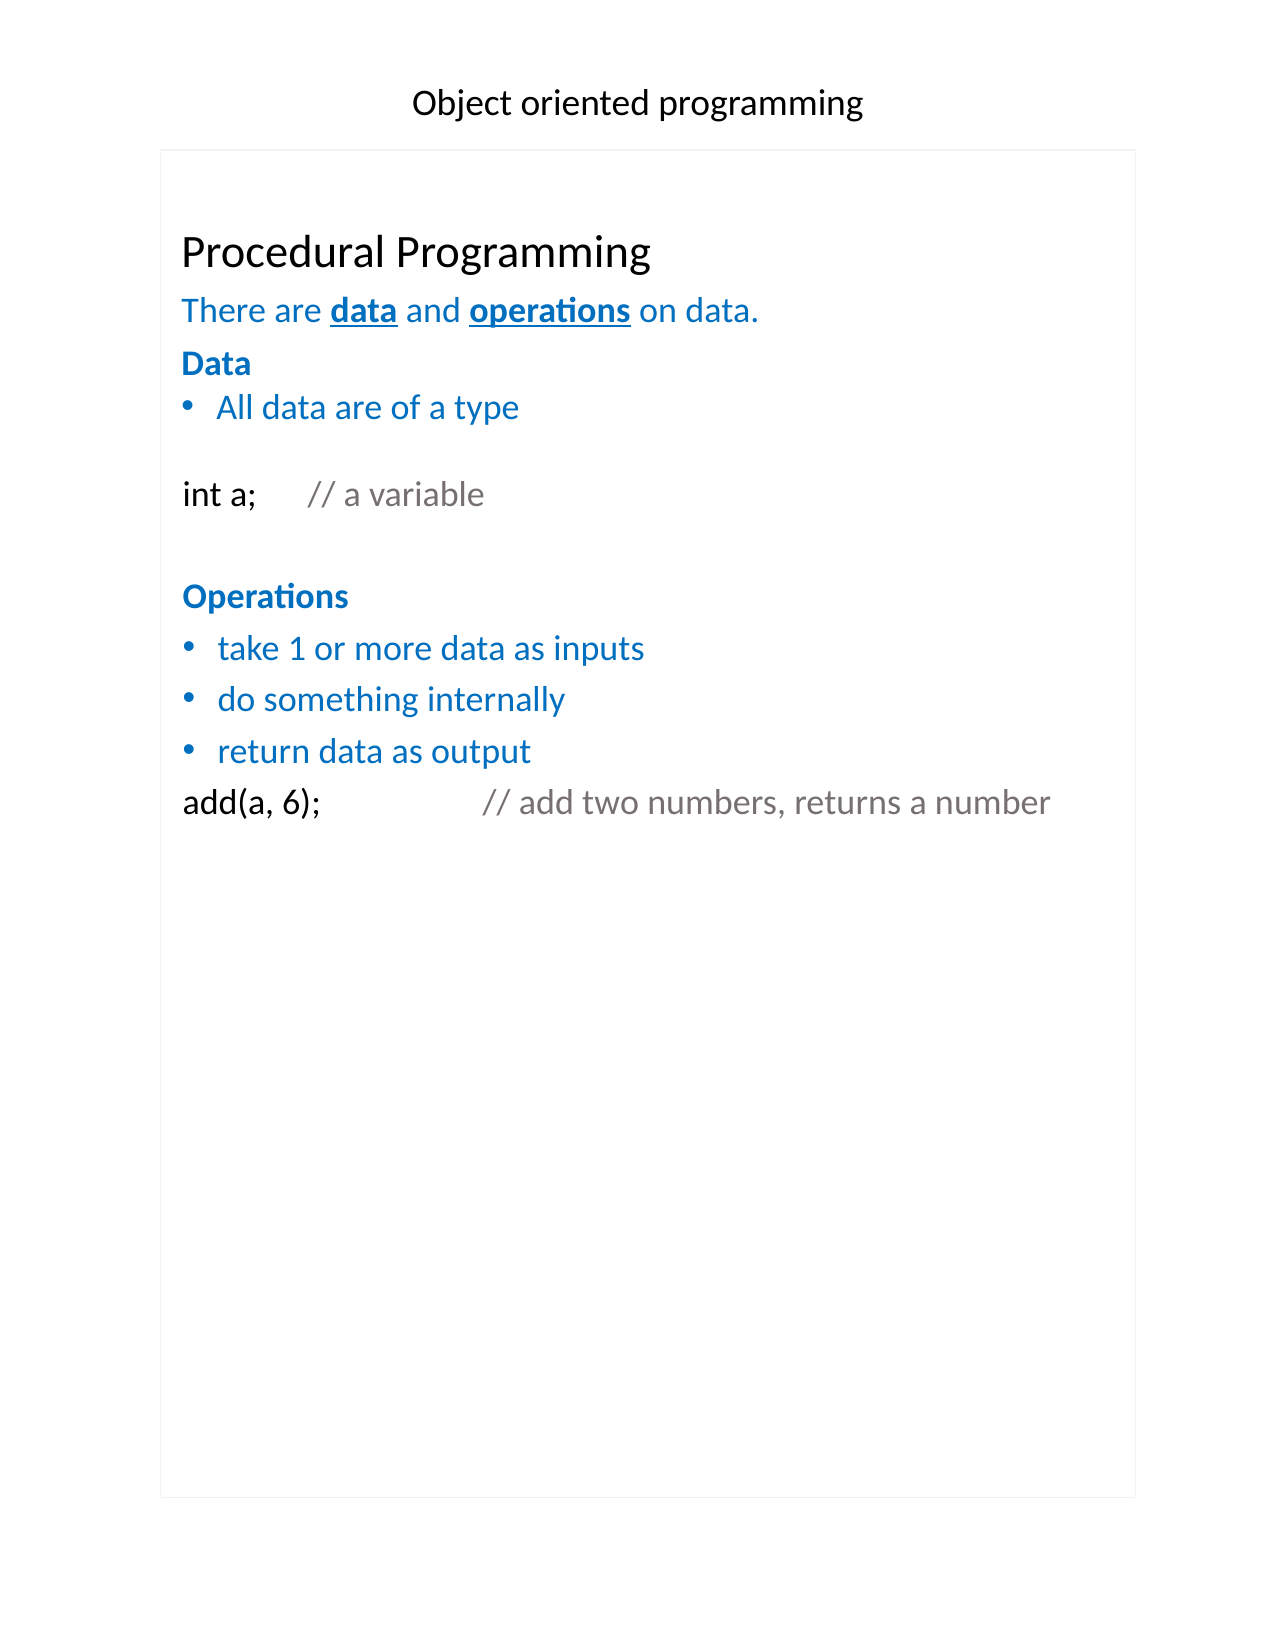

# Object oriented programming
Procedural Programming
There are data and operations on data.
Data
All data are of a type

int a;	// a variable

Operations
take 1 or more data as inputs
do something internally
return data as output
add(a, 6); 		// add two numbers, returns a number